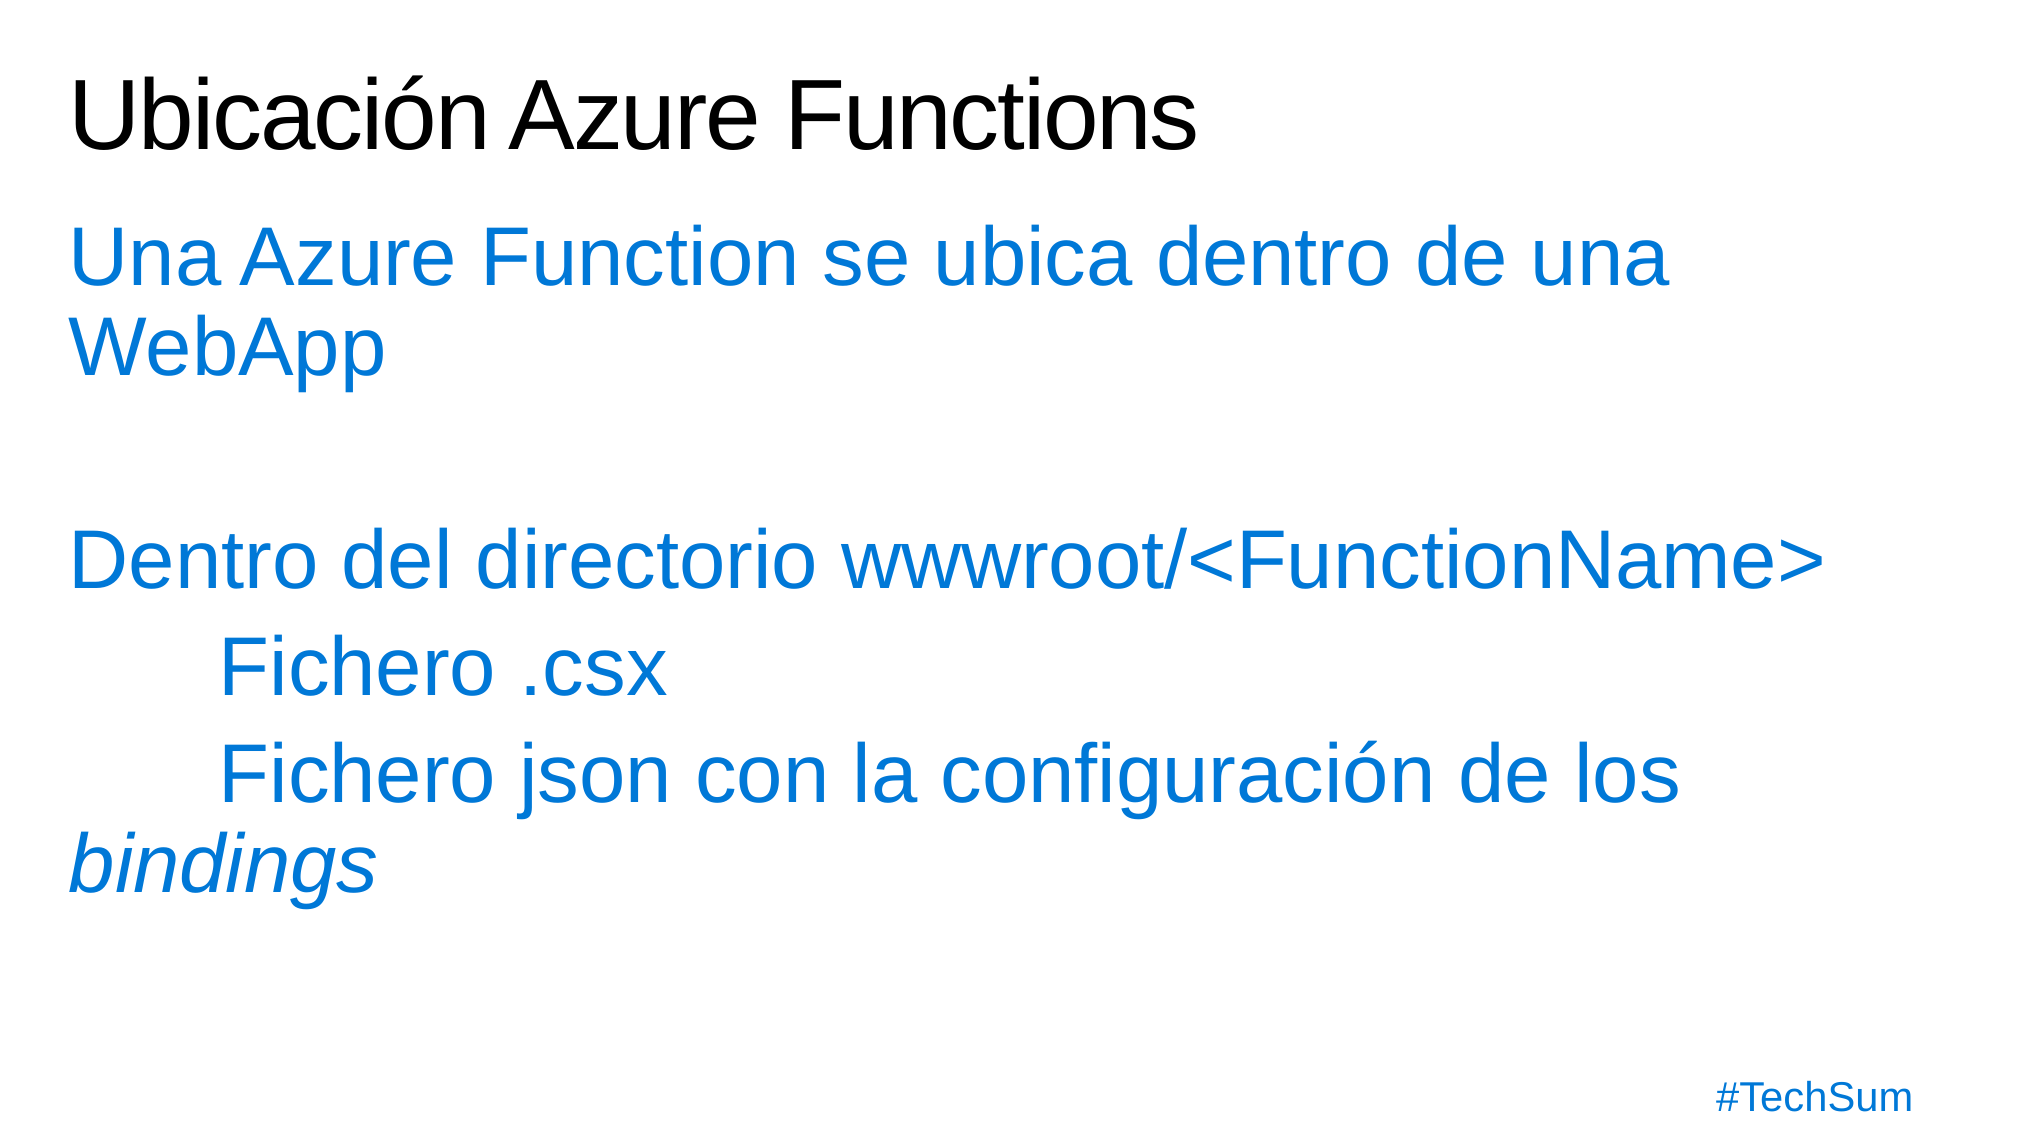

# Ubicación Azure Functions
Una Azure Function se ubica dentro de una WebApp

Dentro del directorio wwwroot/<FunctionName>
	Fichero .csx
	Fichero json con la configuración de los bindings